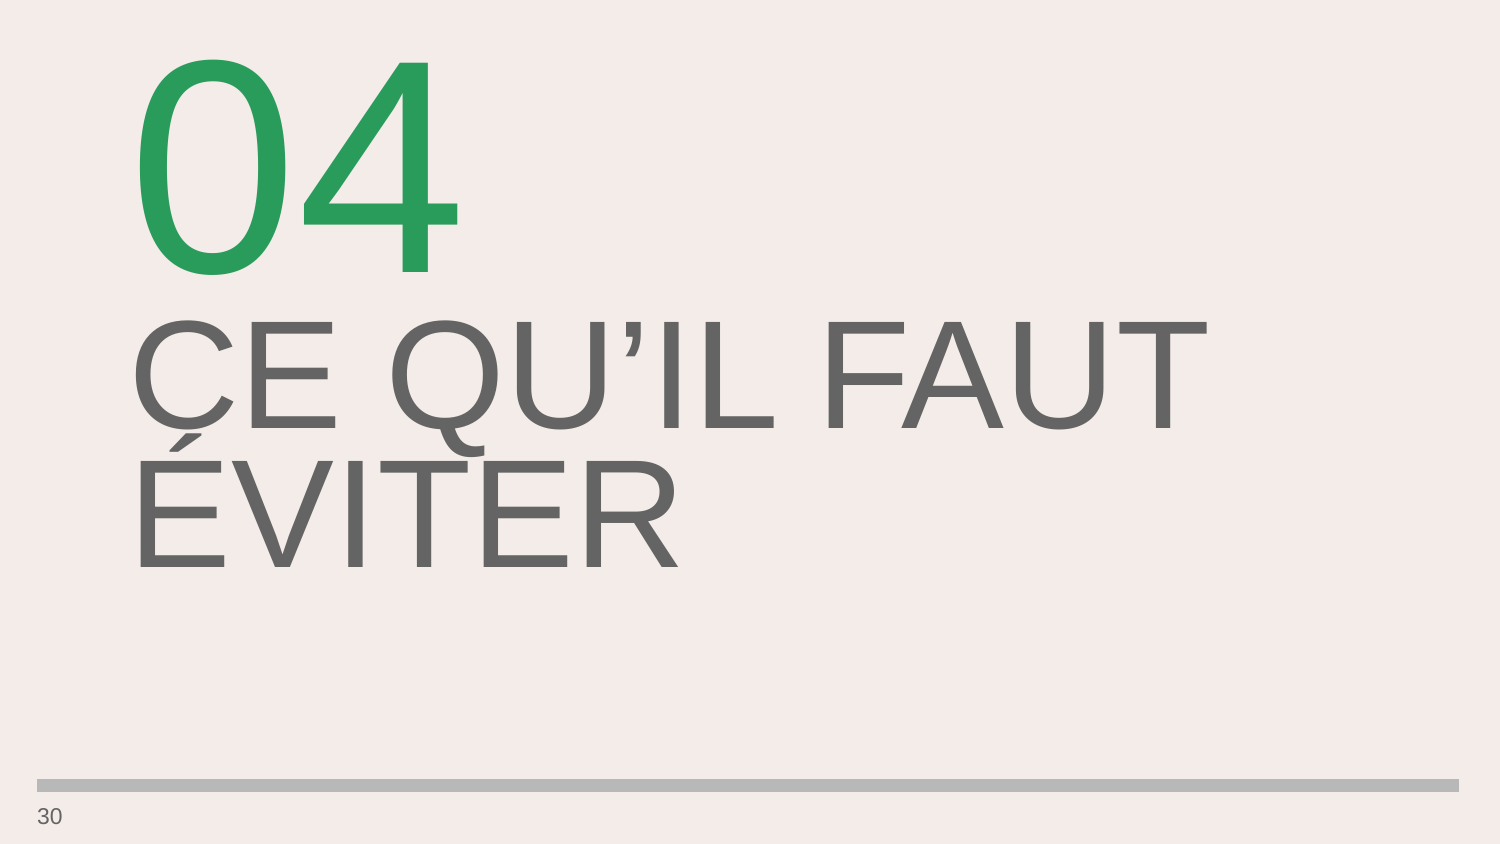

# 04
CE QU’IL FAUT ÉVITER
30